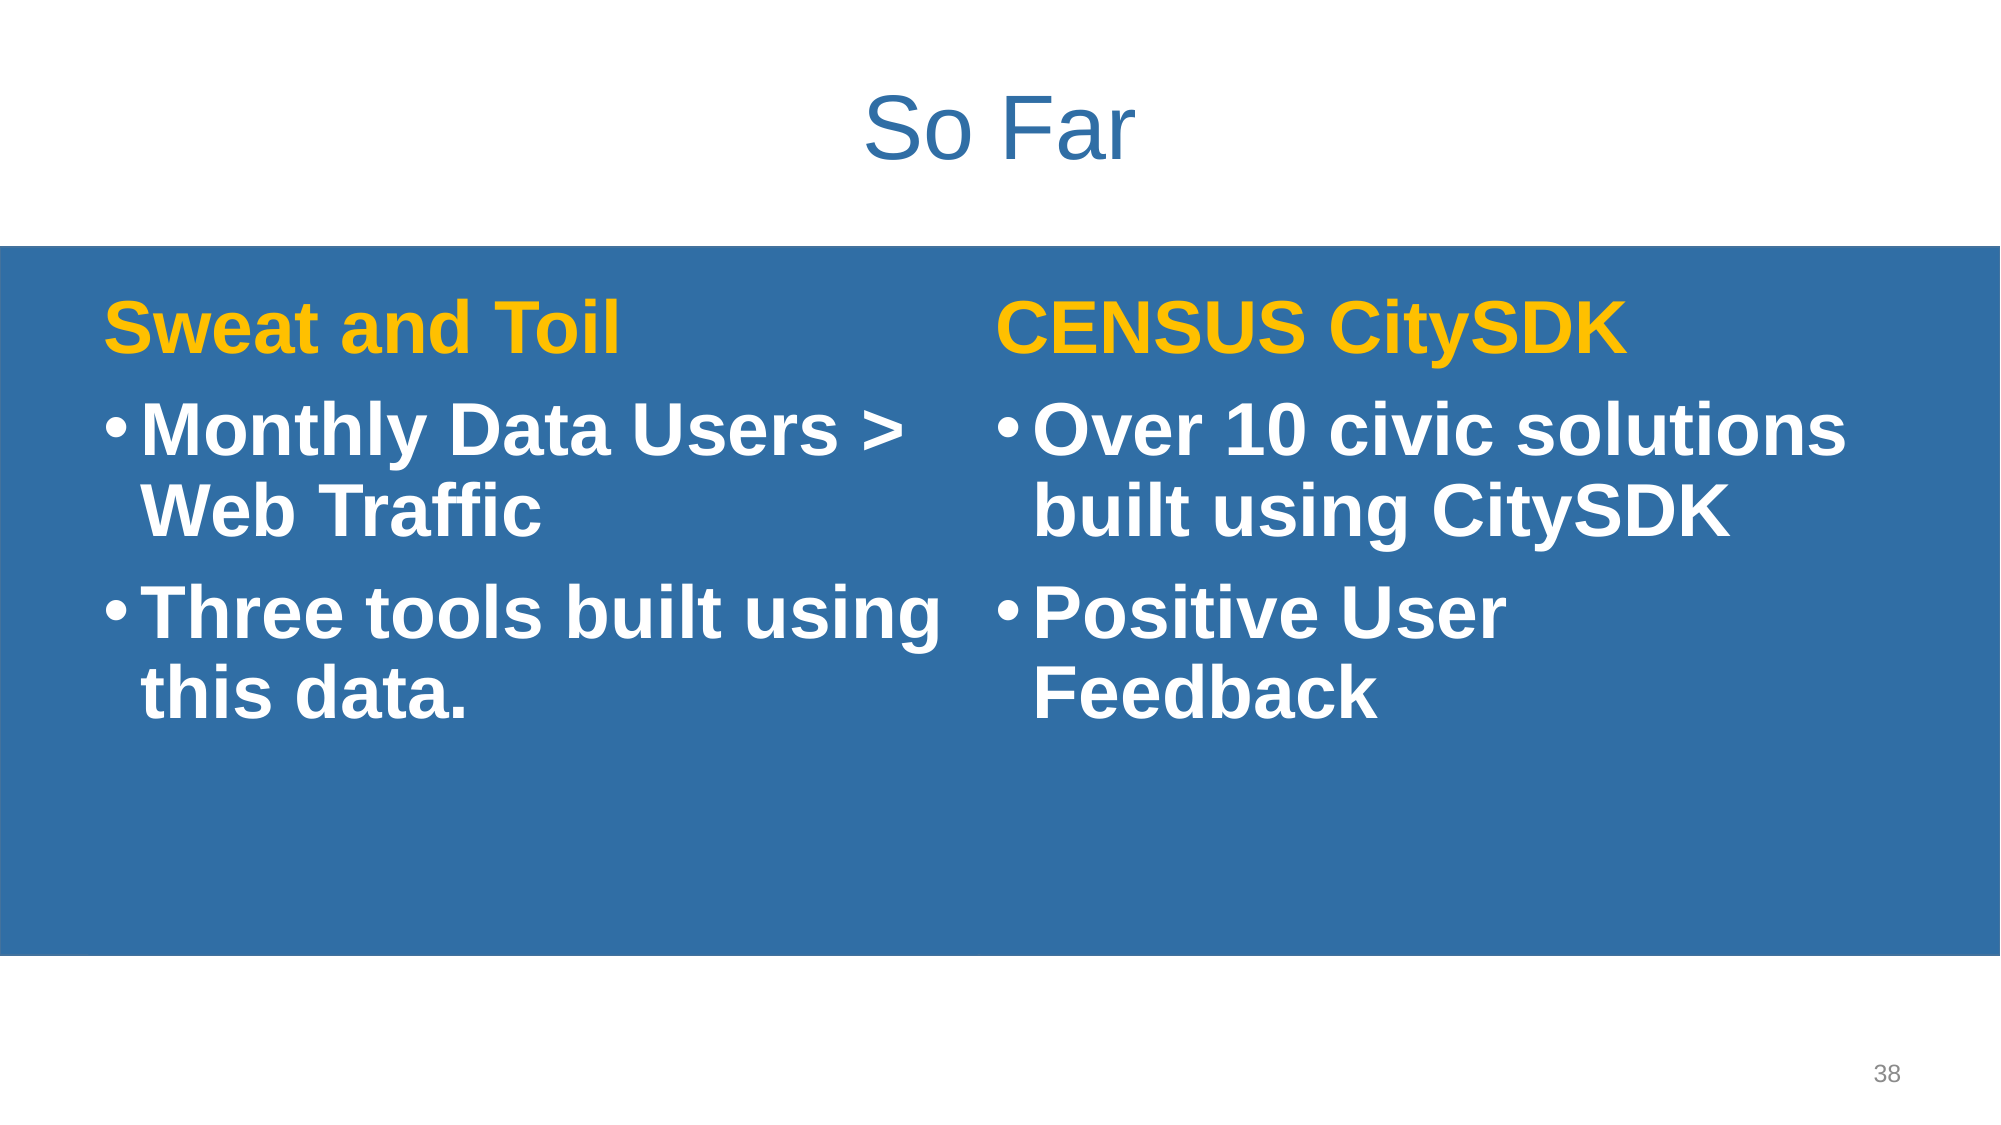

# So Far

CENSUS CitySDK
Over 10 civic solutions built using CitySDK
Positive User Feedback
Sweat and Toil
Monthly Data Users > Web Traffic
Three tools built using this data.
38